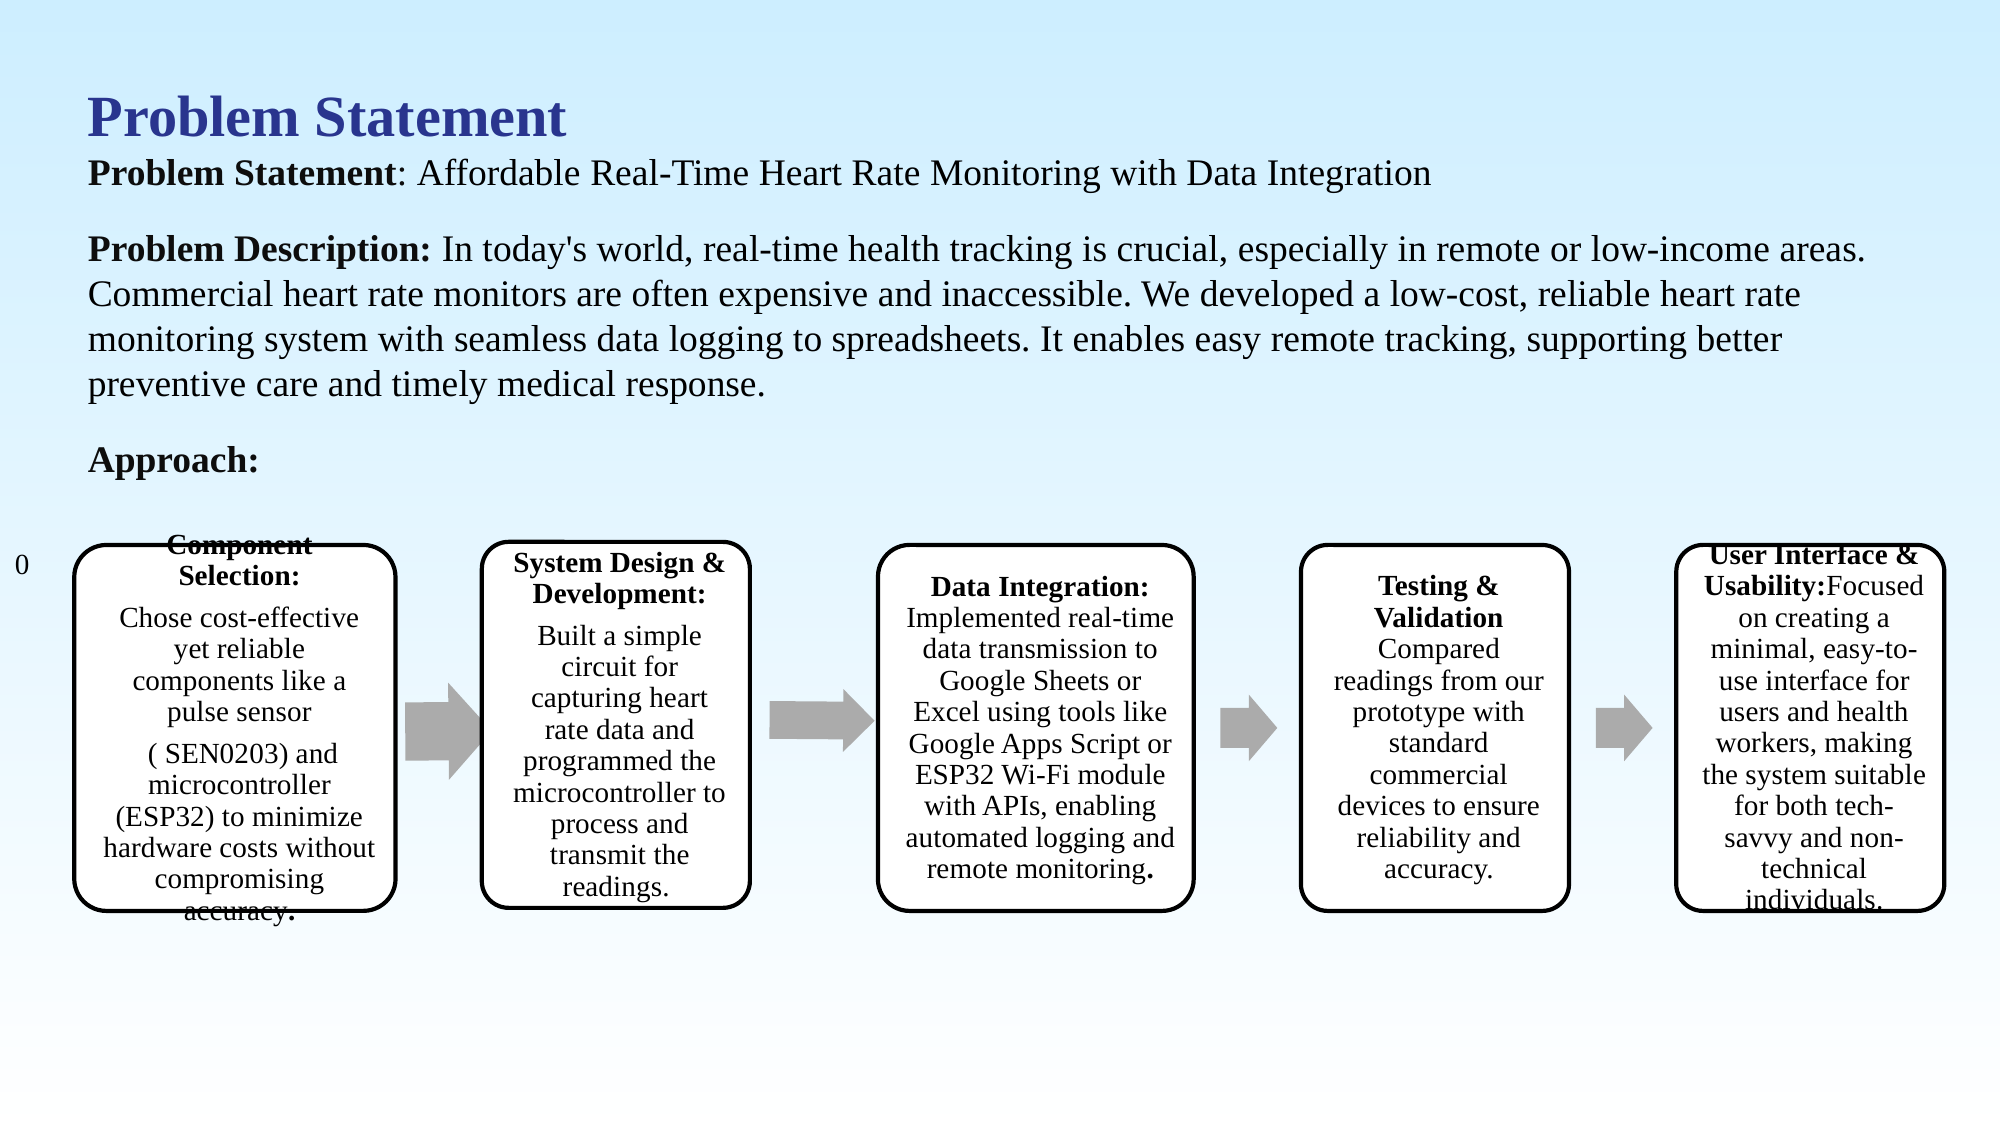

0
Problem Statement
Problem Statement: Affordable Real-Time Heart Rate Monitoring with Data Integration
Problem Description: In today's world, real-time health tracking is crucial, especially in remote or low-income areas.
Commercial heart rate monitors are often expensive and inaccessible. We developed a low-cost, reliable heart rate monitoring system with seamless data logging to spreadsheets. It enables easy remote tracking, supporting better preventive care and timely medical response.
Approach:

Component Selection:
Chose cost-effective yet reliable components like a pulse sensor
 ( SEN0203) and microcontroller (ESP32) to minimize hardware costs without compromising accuracy.

System Design & Development:
Built a simple circuit for capturing heart rate data and programmed the microcontroller to process and transmit the readings.

Data Integration:
Implemented real-time data transmission to Google Sheets or Excel using tools like Google Apps Script or ESP32 Wi-Fi module with APIs, enabling automated logging and remote monitoring.

Testing & Validation
Compared readings from our prototype with standard commercial devices to ensure reliability and accuracy.

User Interface & Usability:Focused on creating a minimal, easy-to-use interface for users and health workers, making the system suitable for both tech-savvy and non-technical individuals.